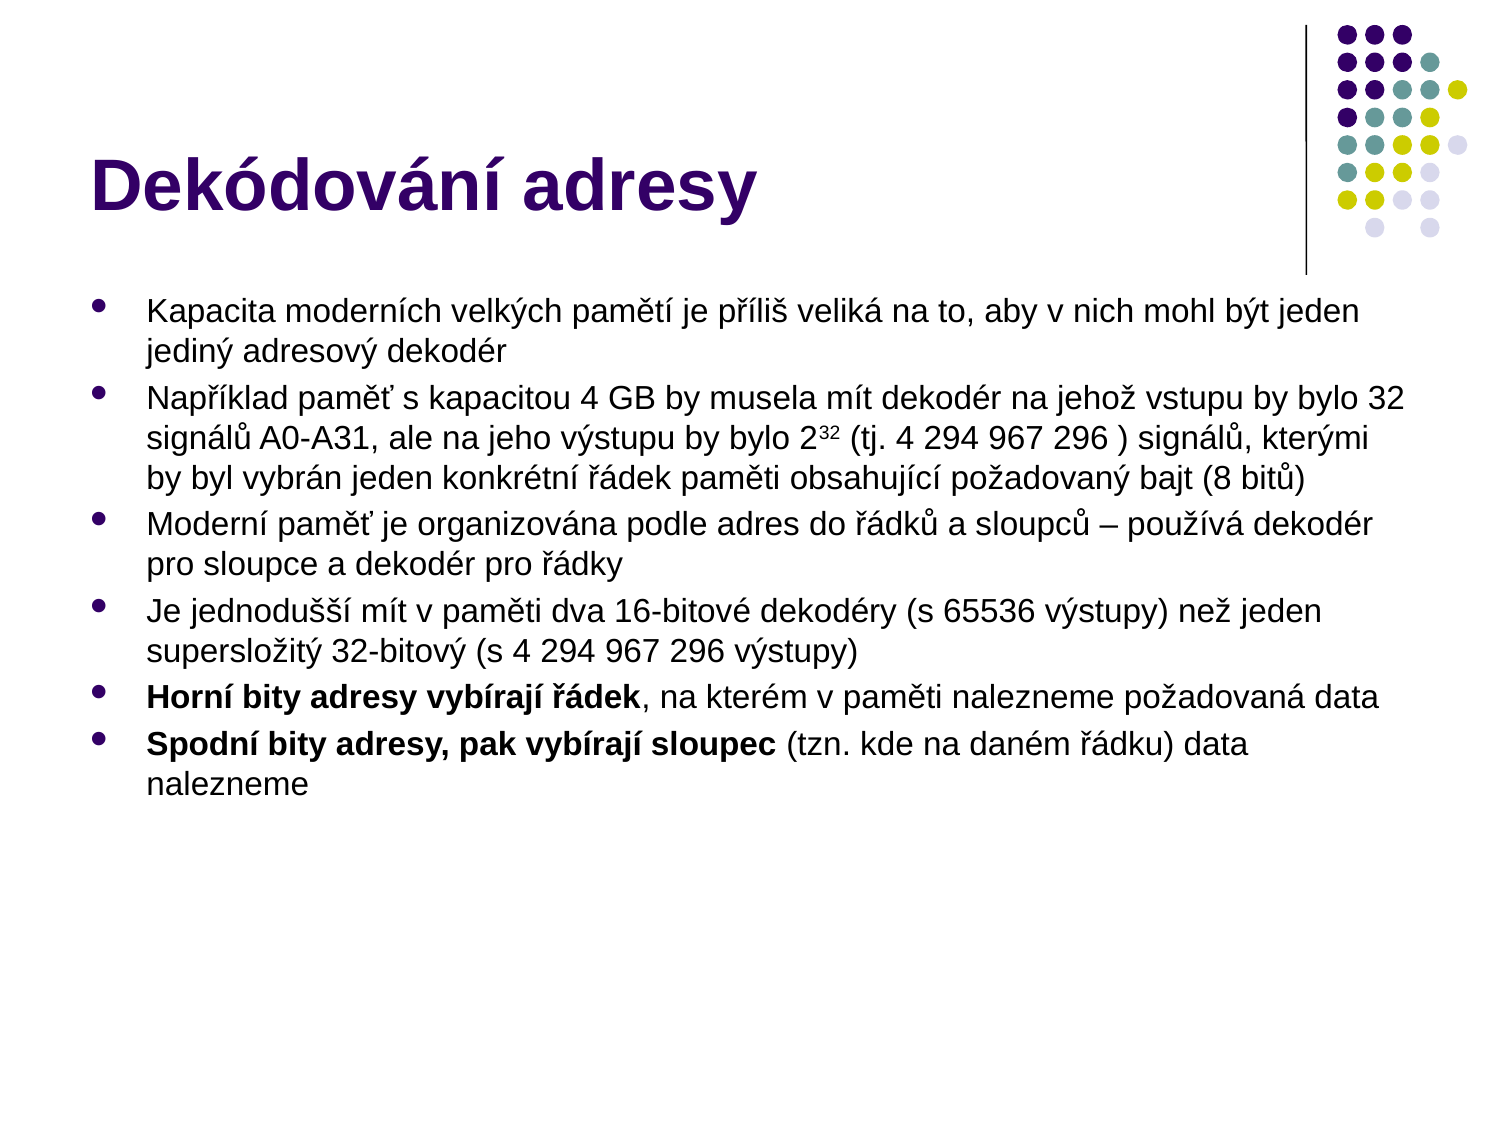

# Dekódování adresy
Kapacita moderních velkých pamětí je příliš veliká na to, aby v nich mohl být jeden jediný adresový dekodér
Například paměť s kapacitou 4 GB by musela mít dekodér na jehož vstupu by bylo 32 signálů A0-A31, ale na jeho výstupu by bylo 232 (tj. 4 294 967 296 ) signálů, kterými by byl vybrán jeden konkrétní řádek paměti obsahující požadovaný bajt (8 bitů)
Moderní paměť je organizována podle adres do řádků a sloupců – používá dekodér pro sloupce a dekodér pro řádky
Je jednodušší mít v paměti dva 16-bitové dekodéry (s 65536 výstupy) než jeden supersložitý 32-bitový (s 4 294 967 296 výstupy)
Horní bity adresy vybírají řádek, na kterém v paměti nalezneme požadovaná data
Spodní bity adresy, pak vybírají sloupec (tzn. kde na daném řádku) data nalezneme